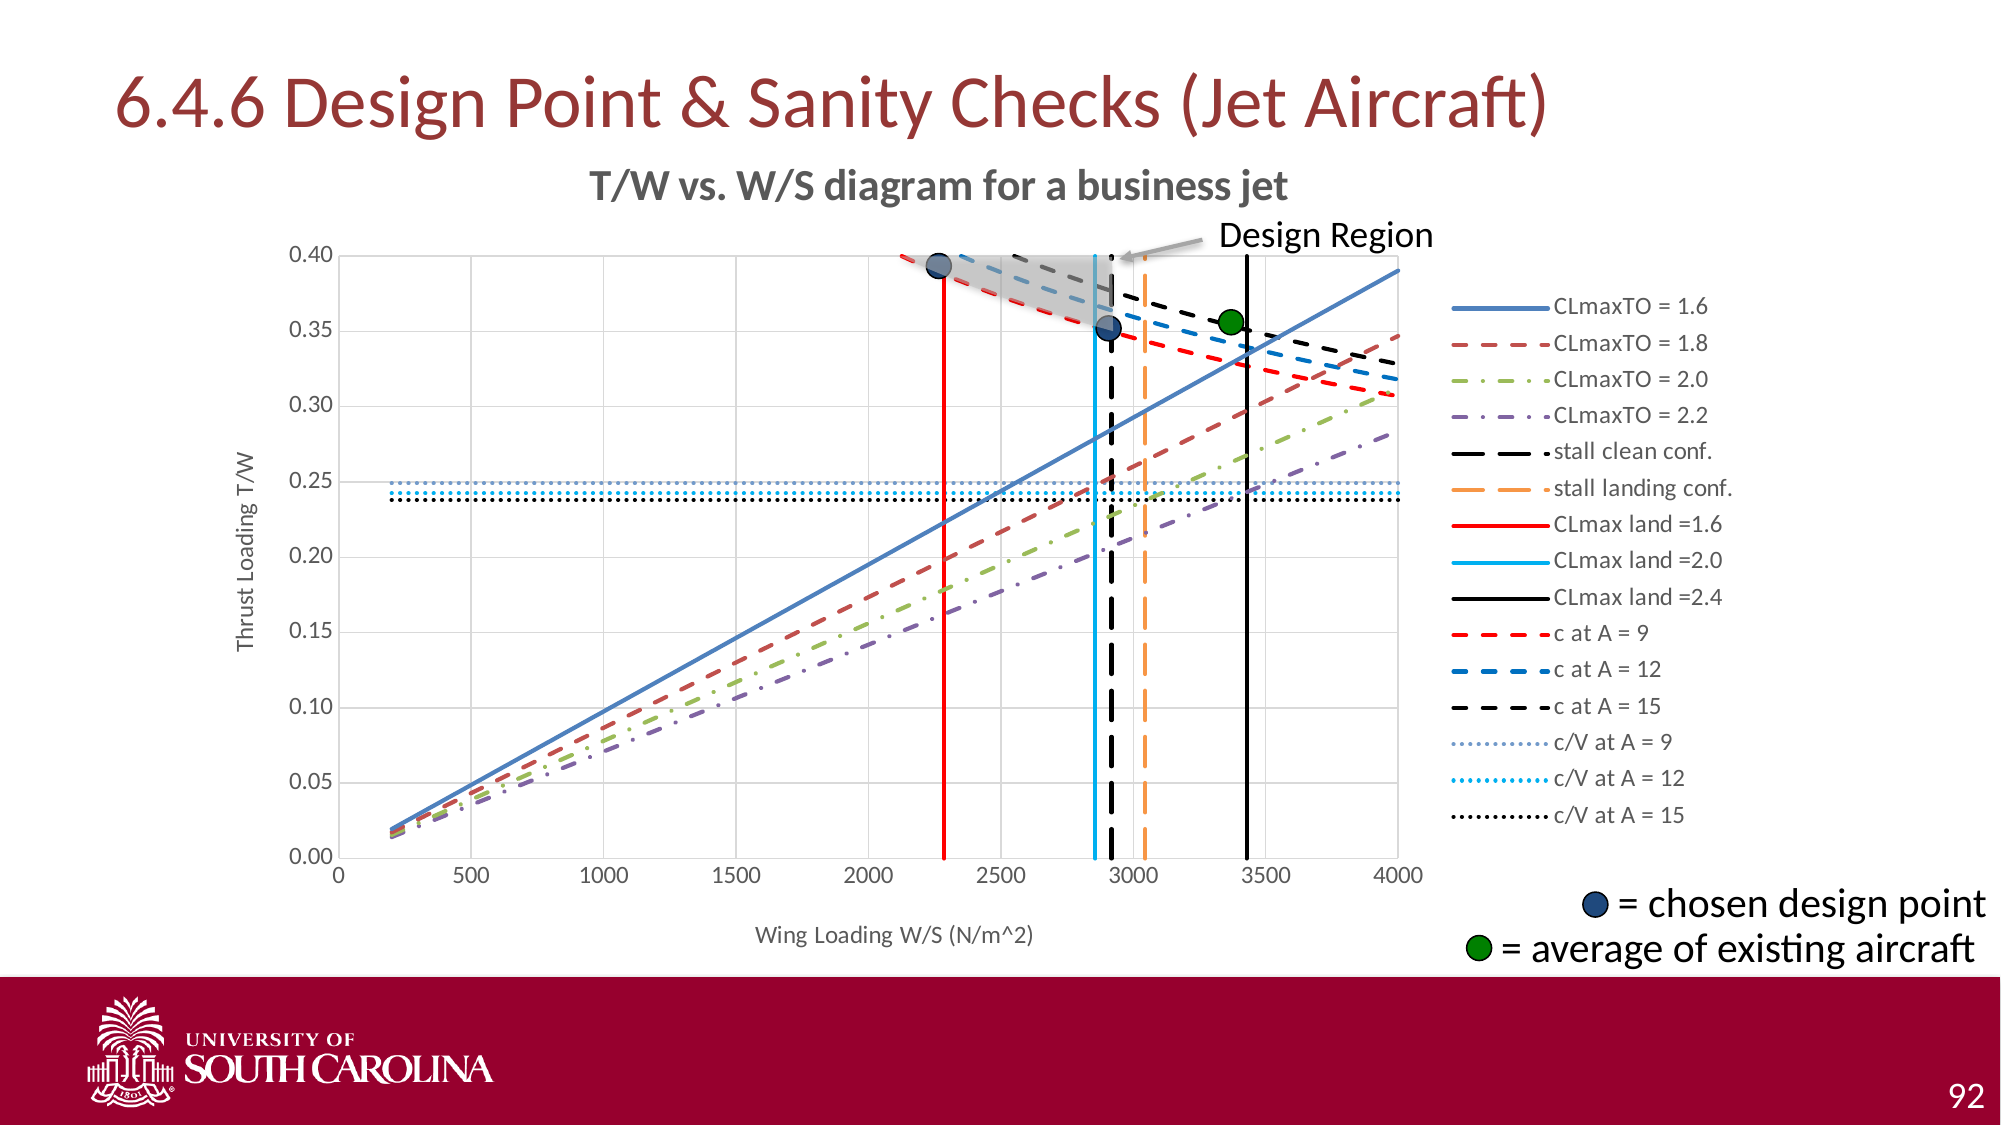

# 6.4.6 Design Point & Sanity Checks (Jet Aircraft)

### Chart: T/W vs. W/S diagram for a business jet

| Category | CLmaxTO = 1.6 | CLmaxTO = 1.8 | CLmaxTO = 2.0 | CLmaxTO = 2.2 | stall clean conf. | stall landing conf. | CLmax land =1.6 | CLmax land =2.0 | CLmax land =2.4 | c at A = 9 | c at A = 12 | c at A = 15 | c/V at A = 9 | c/V at A = 12 | c/V at A = 15 |
|---|---|---|---|---|---|---|---|---|---|---|---|---|---|---|---|
Design Region

= chosen design point

= average of existing aircraft